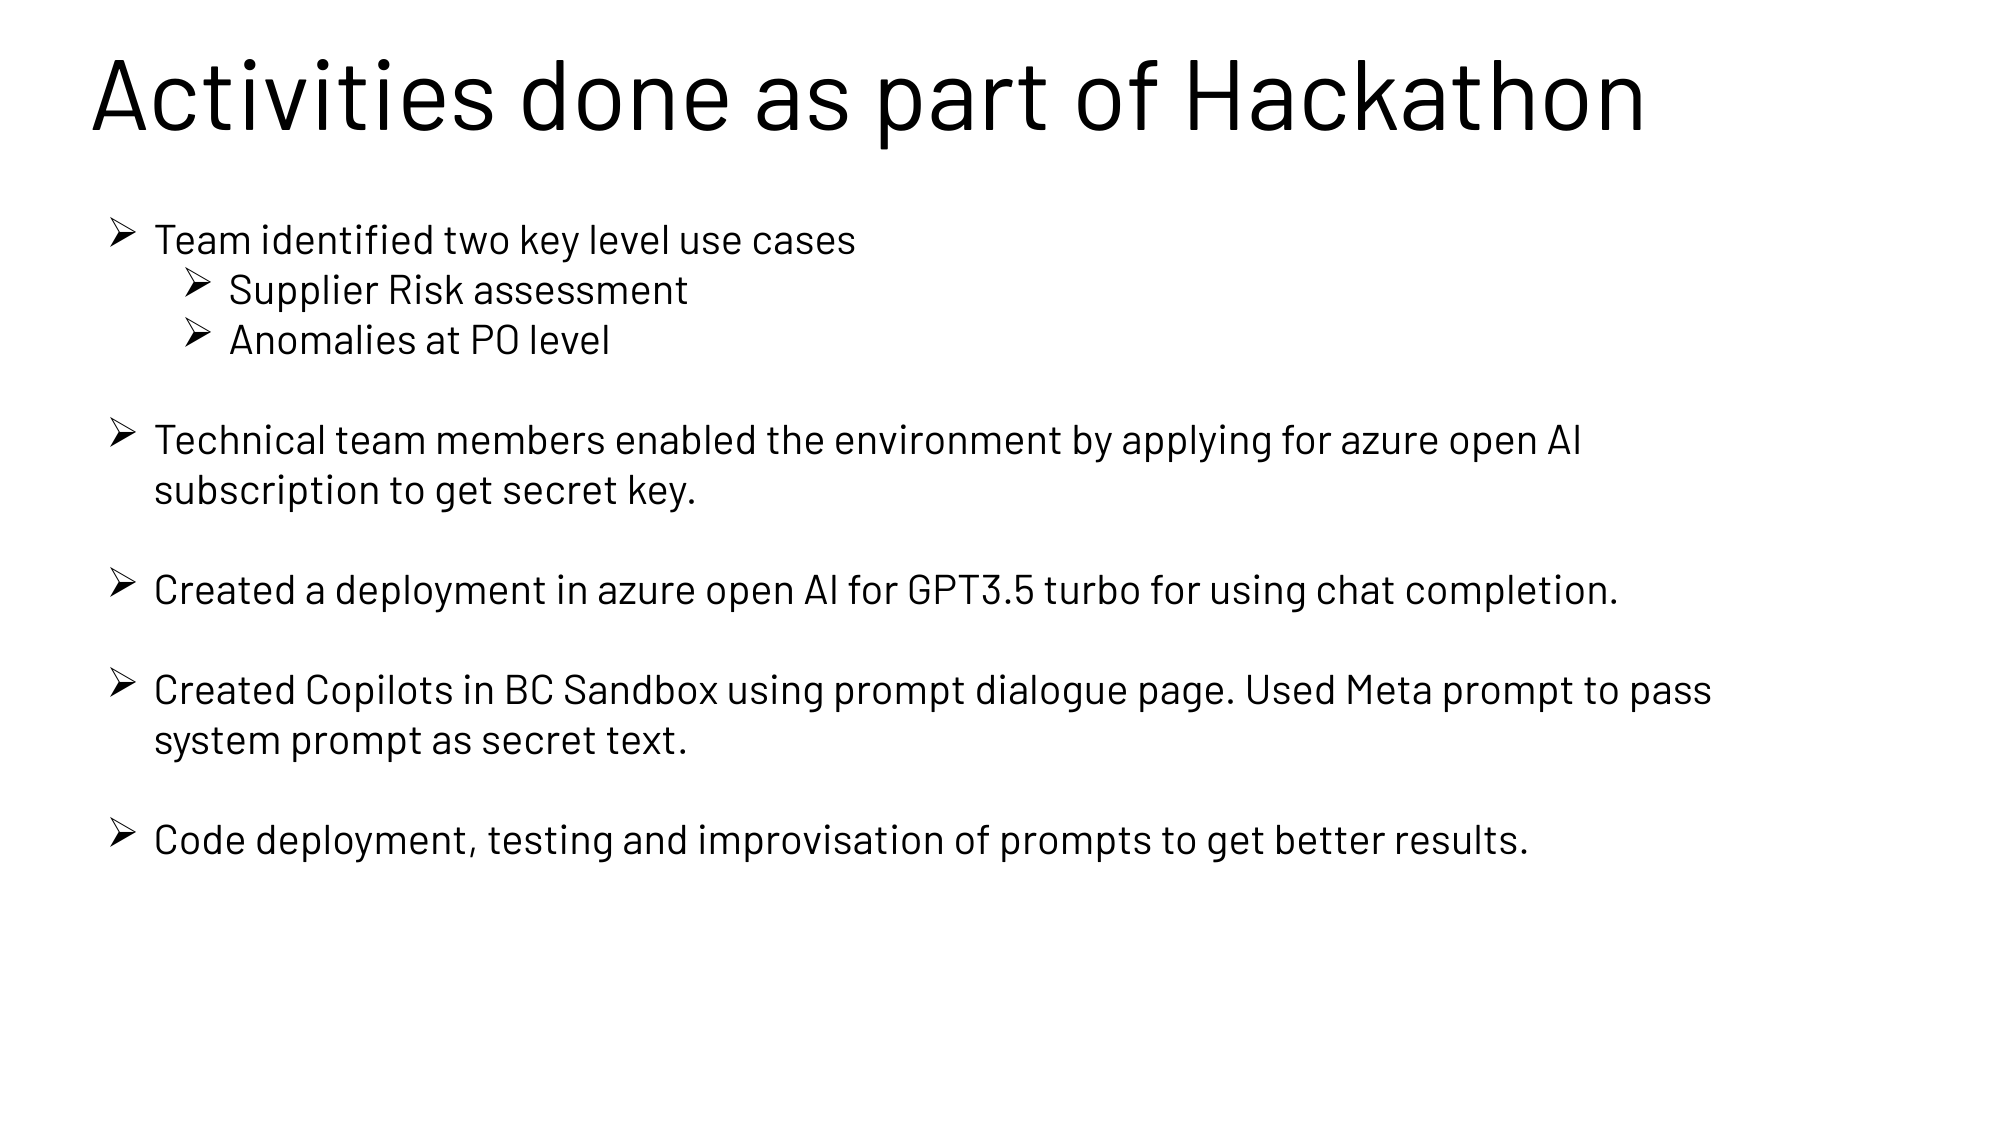

Activities done as part of Hackathon
Team identified two key level use cases
Supplier Risk assessment
Anomalies at PO level

Technical team members enabled the environment by applying for azure open AI subscription to get secret key.

Created a deployment in azure open AI for GPT3.5 turbo for using chat completion.

Created Copilots in BC Sandbox using prompt dialogue page. Used Meta prompt to pass system prompt as secret text.

Code deployment, testing and improvisation of prompts to get better results.